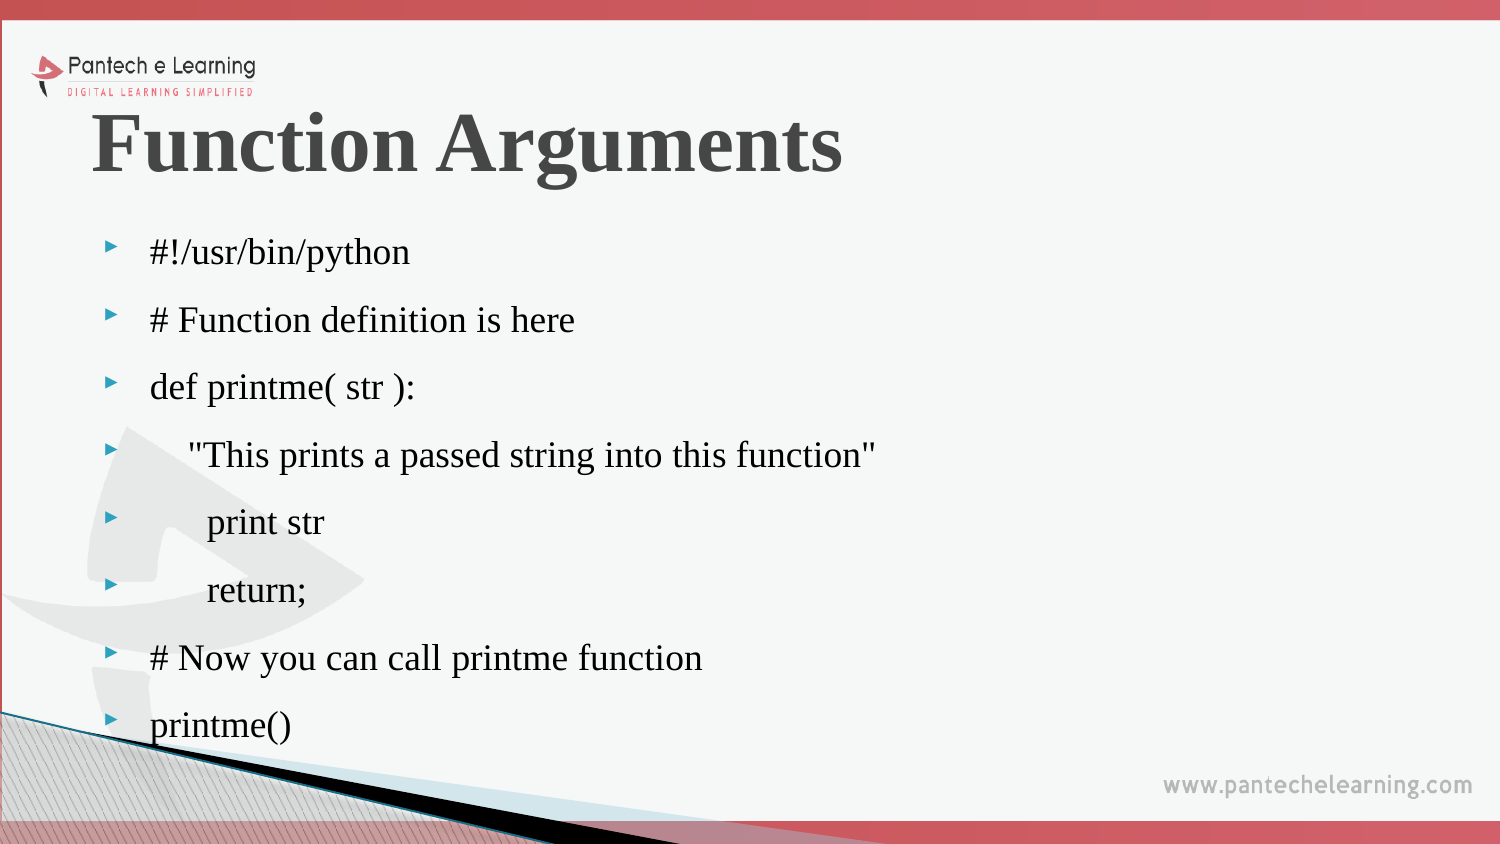

# Function Arguments
#!/usr/bin/python
# Function definition is here
def printme( str ):
    "This prints a passed string into this function"
      print str
      return;
# Now you can call printme function
printme()